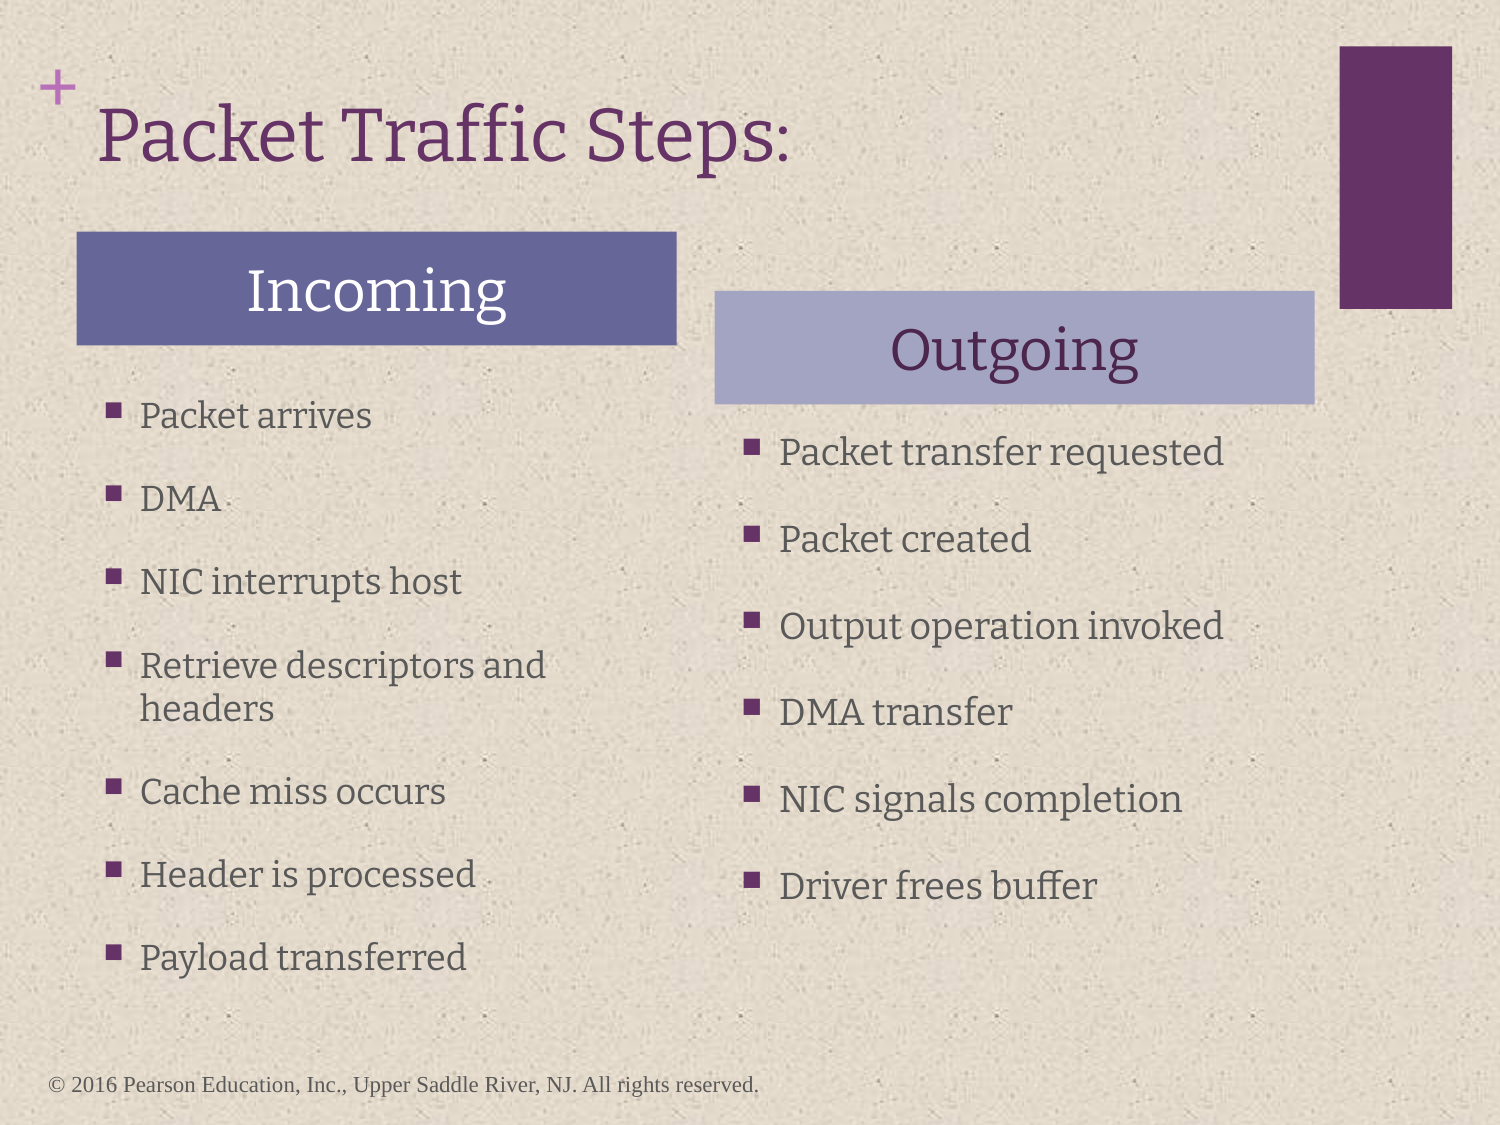

# Packet Traffic Steps:
Incoming
Outgoing
Packet arrives
DMA
NIC interrupts host
Retrieve descriptors and headers
Cache miss occurs
Header is processed
Payload transferred
Packet transfer requested
Packet created
Output operation invoked
DMA transfer
NIC signals completion
Driver frees buffer
© 2016 Pearson Education, Inc., Upper Saddle River, NJ. All rights reserved.